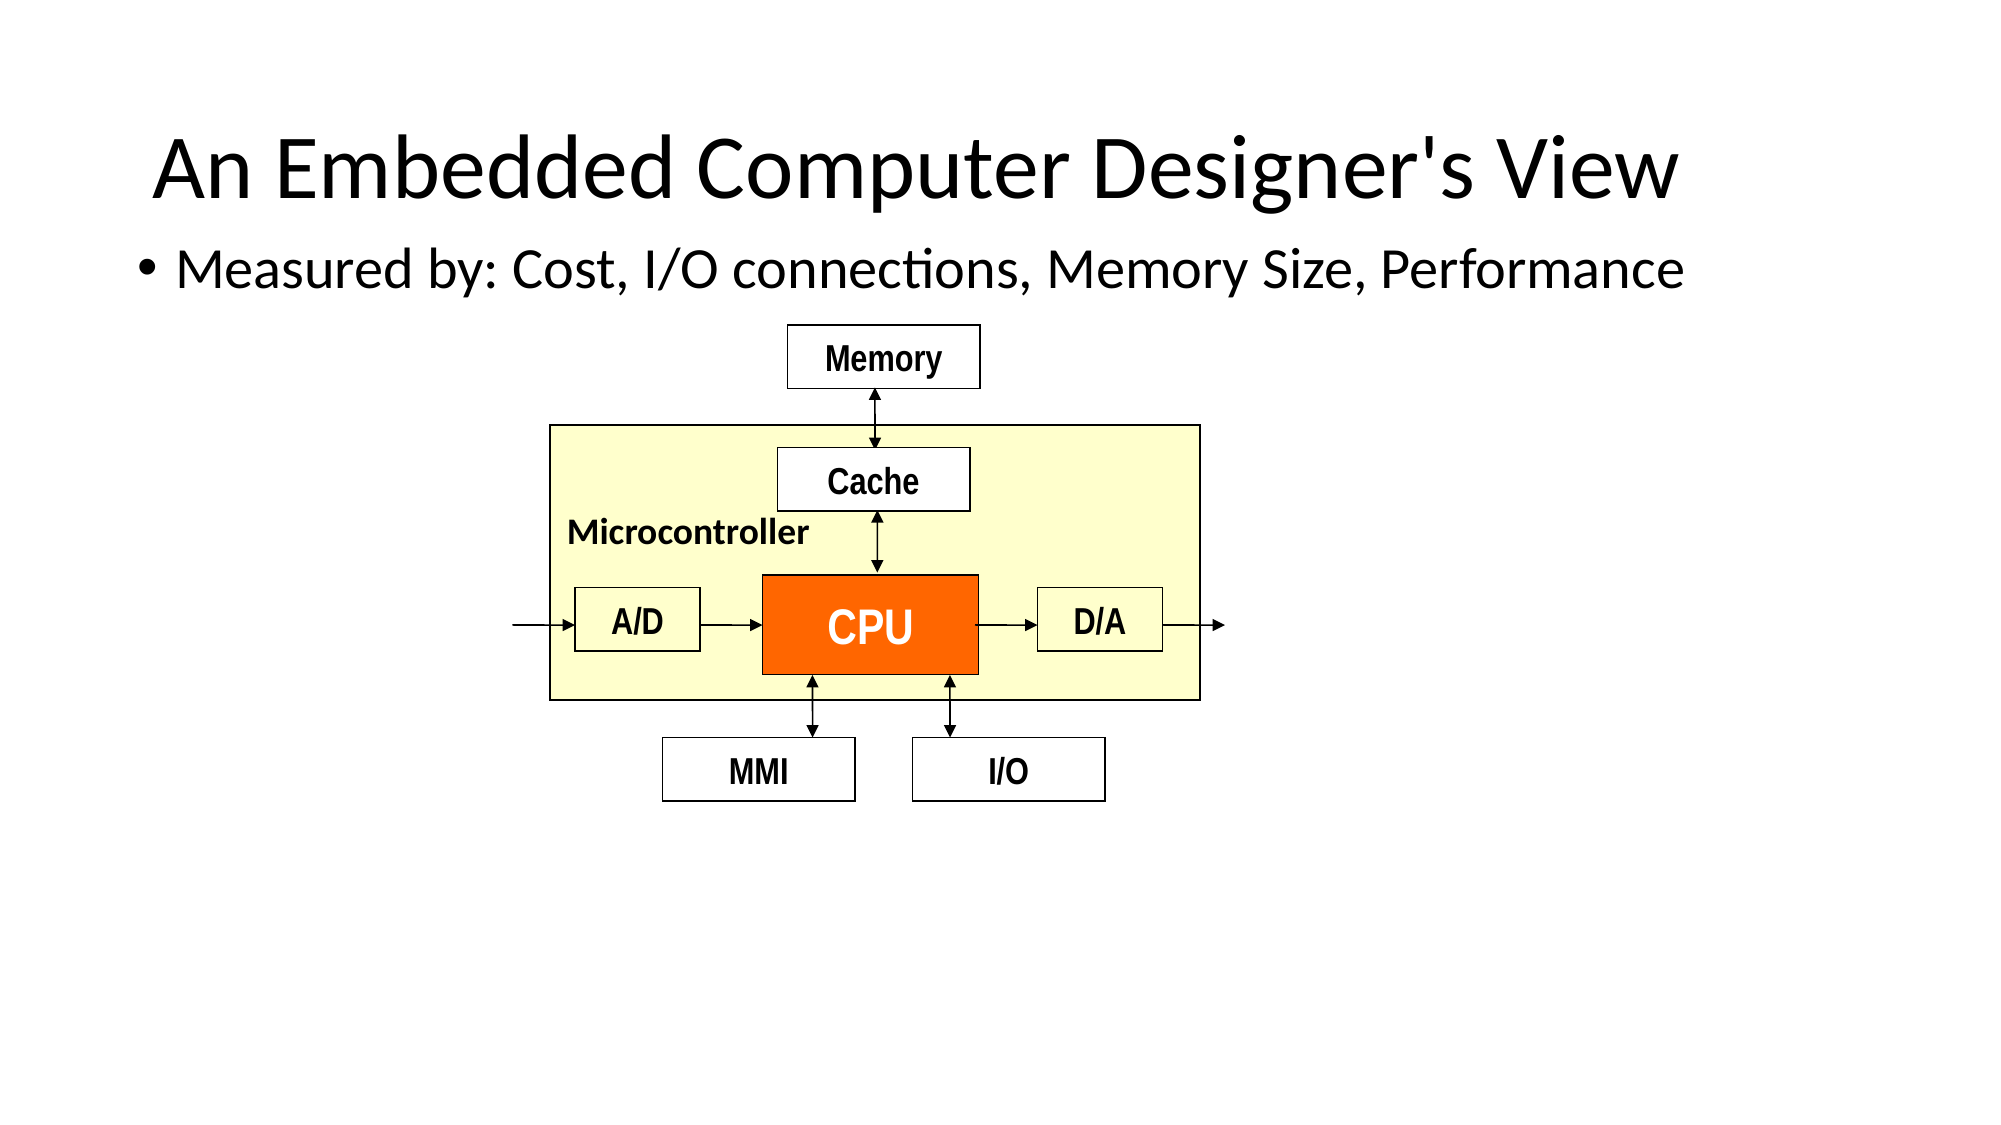

# An Embedded Computer Designer's View
Measured by: Cost, I/O connections, Memory Size, Performance

Memory

Microcontroller
Cache

CPU
A/D

D/A

MMI

I/O